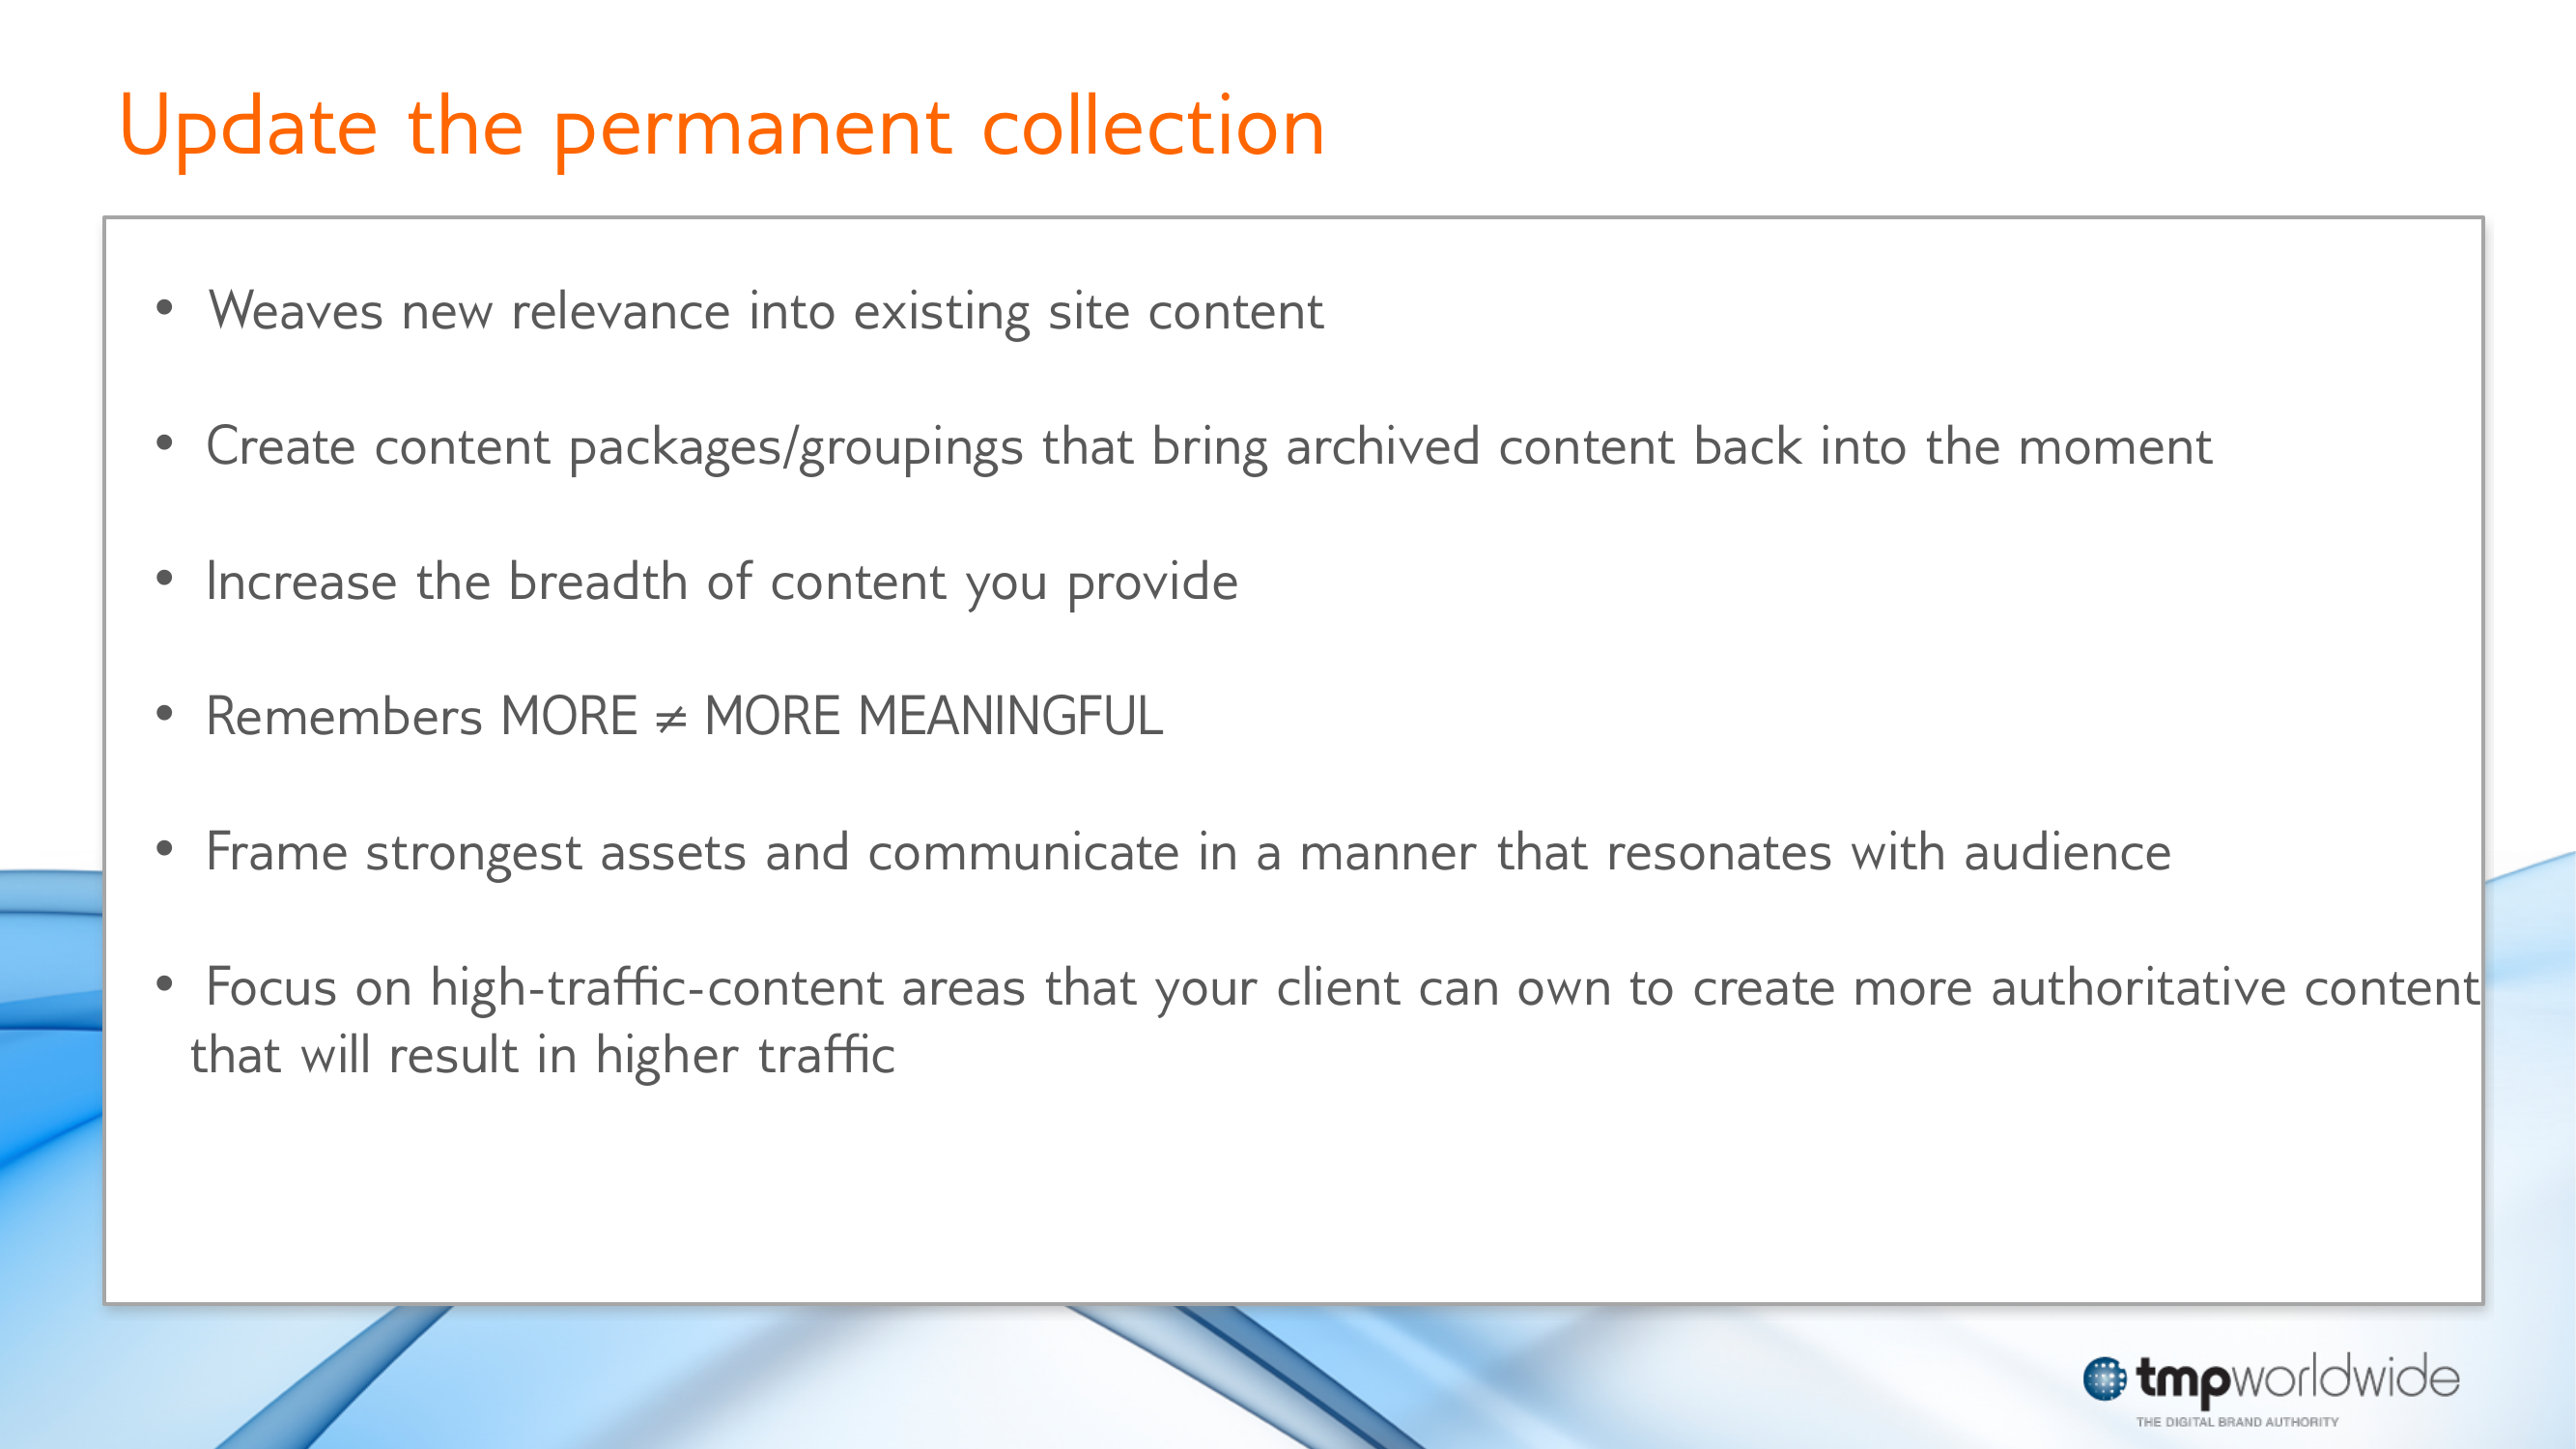

Update the permanent collection

 Weaves new relevance into existing site content

 Create content packages/groupings that bring archived content back into the moment

 Increase the breadth of content you provide

 Remembers MORE ≠ MORE MEANINGFUL

 Frame strongest assets and communicate in a manner that resonates with audience

 Focus on high-traffic-content areas that your client can own to create more authoritative content that will result in higher traffic